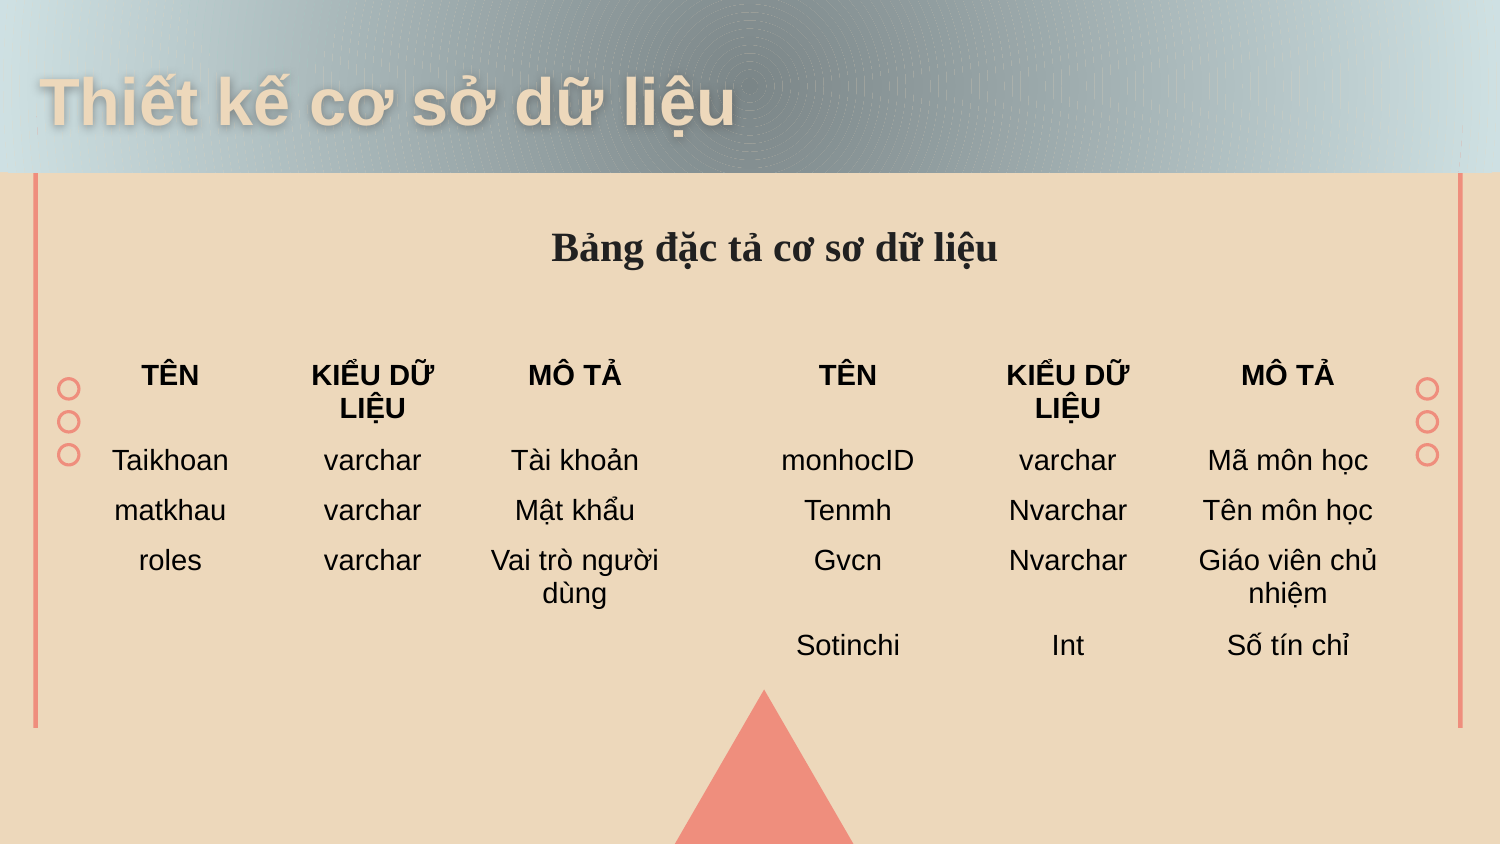

# Thiết kế cơ sở dữ liệu
Bảng đặc tả cơ sơ dữ liệu
| TÊN | KIỂU DỮ LIỆU | MÔ TẢ |
| --- | --- | --- |
| Taikhoan | varchar | Tài khoản |
| matkhau | varchar | Mật khẩu |
| roles | varchar | Vai trò người dùng |
| TÊN | KIỂU DỮ LIỆU | MÔ TẢ |
| --- | --- | --- |
| monhocID | varchar | Mã môn học |
| Tenmh | Nvarchar | Tên môn học |
| Gvcn | Nvarchar | Giáo viên chủ nhiệm |
| Sotinchi | Int | Số tín chỉ |